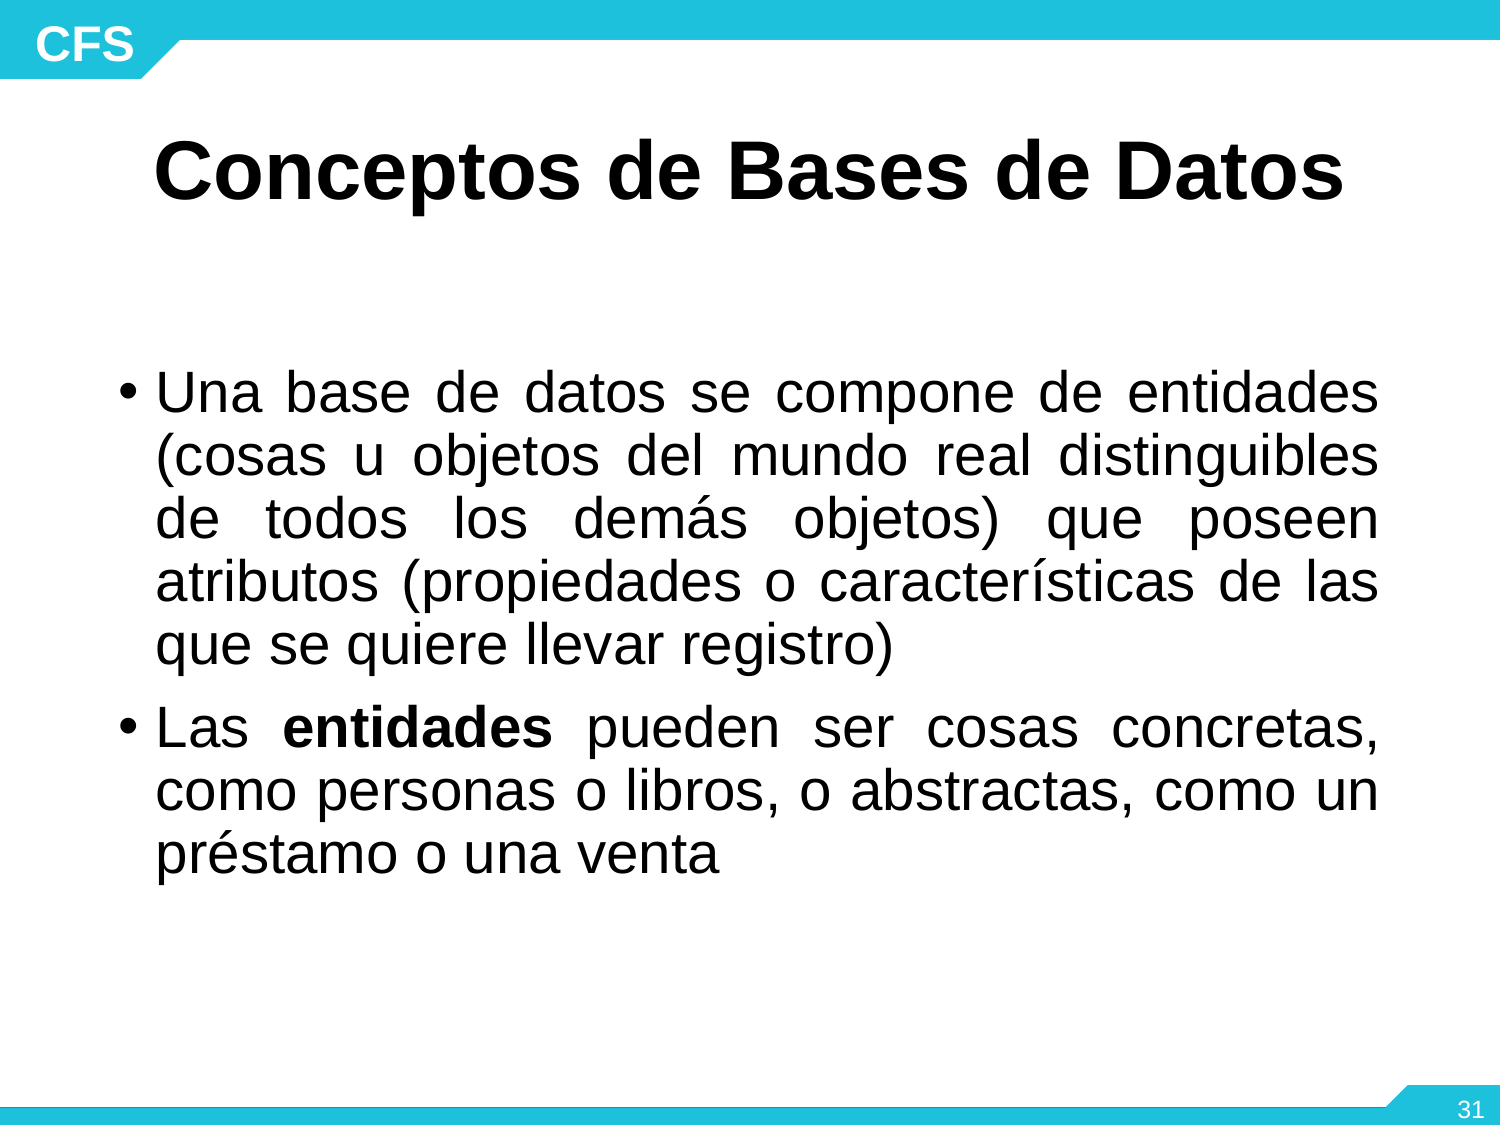

Conceptos de Bases de Datos
Una base de datos se compone de entidades (cosas u objetos del mundo real distinguibles de todos los demás objetos) que poseen atributos (propiedades o características de las que se quiere llevar registro)
Las entidades pueden ser cosas concretas, como personas o libros, o abstractas, como un préstamo o una venta
31